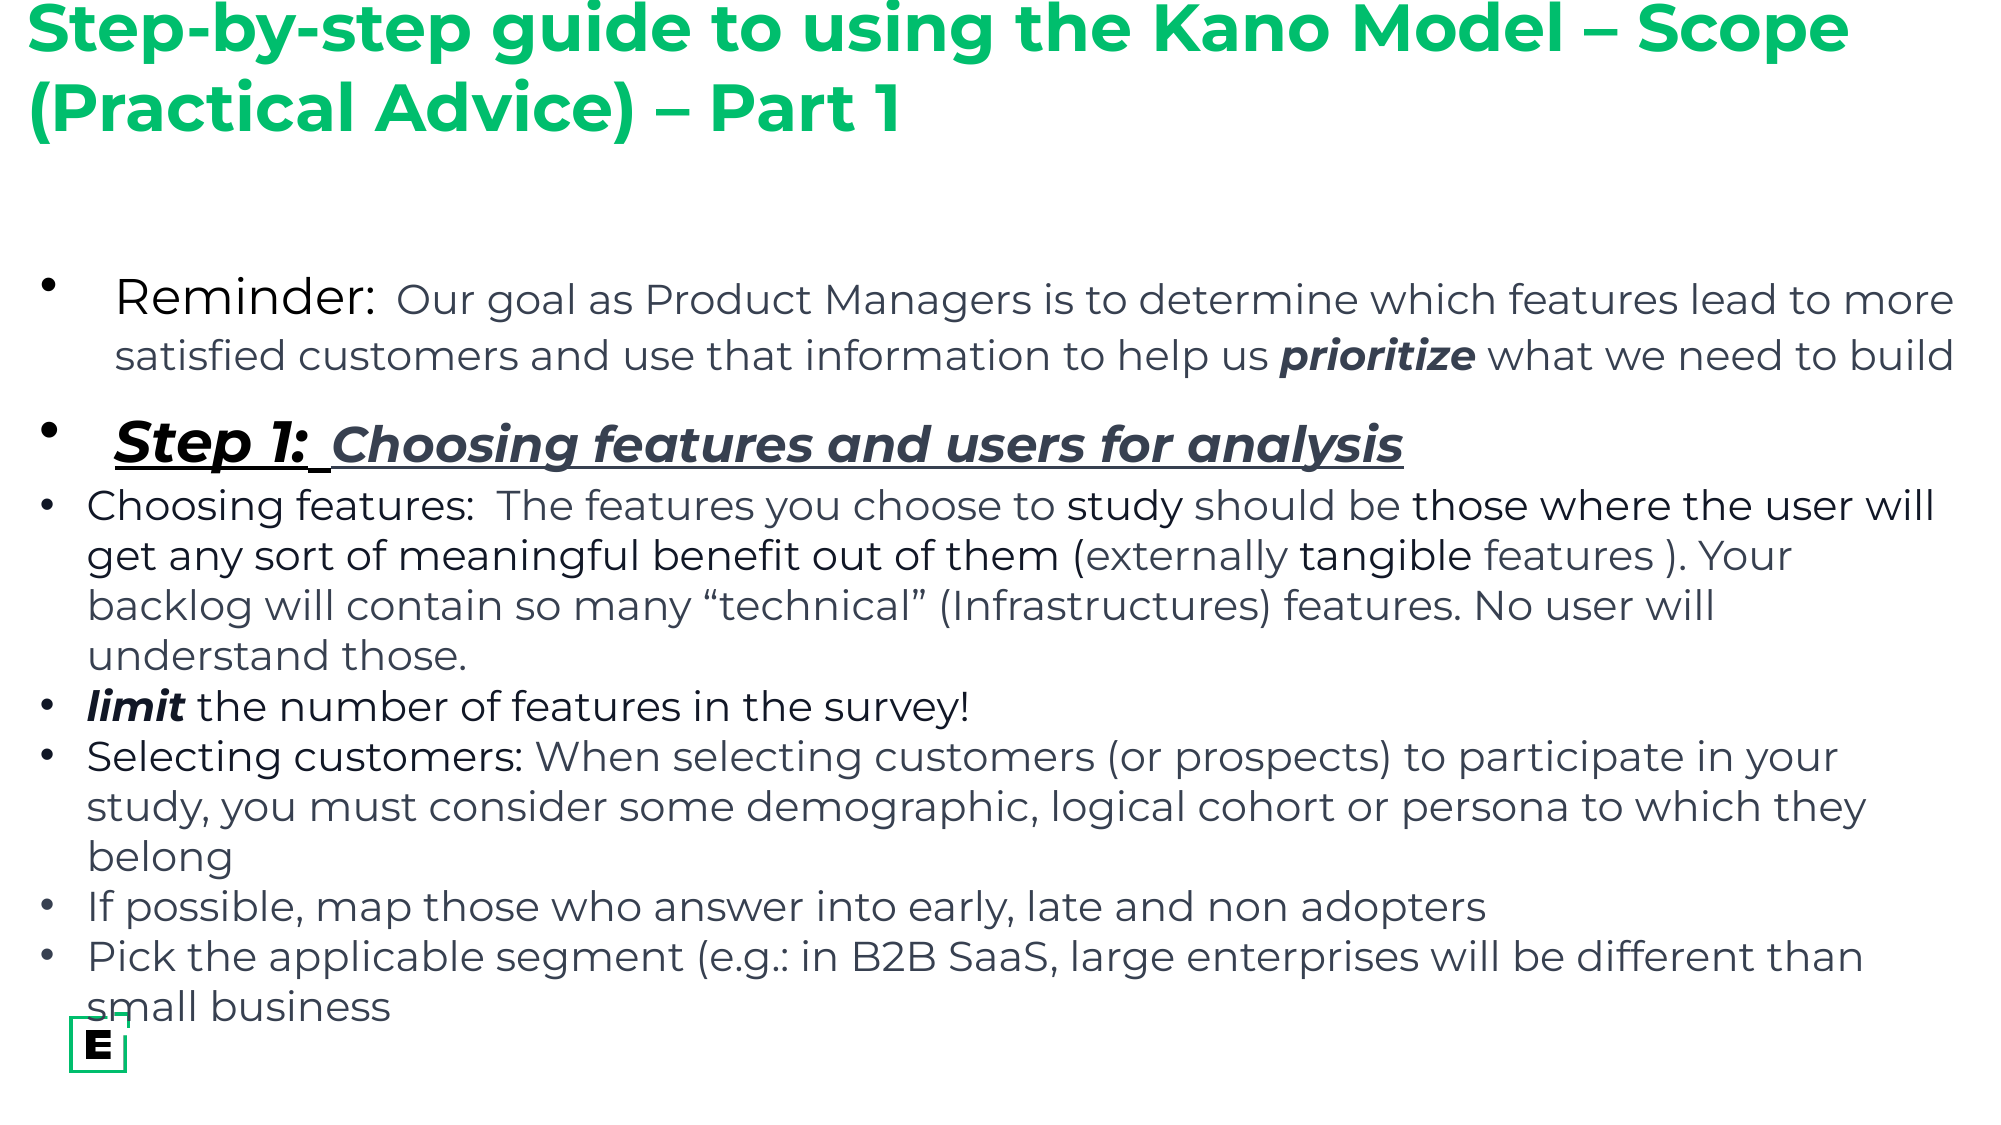

Step-by-step guide to using the Kano Model – Scope (Practical Advice) – Part 1
Reminder: Our goal as Product Managers is to determine which features lead to more satisfied customers and use that information to help us prioritize what we need to build
Step 1: Choosing features and users for analysis
Choosing features:  The features you choose to study should be those where the user will get any sort of meaningful benefit out of them (externally tangible features ). Your backlog will contain so many “technical” (Infrastructures) features. No user will understand those.
limit the number of features in the survey!
Selecting customers: When selecting customers (or prospects) to participate in your study, you must consider some demographic, logical cohort or persona to which they belong
If possible, map those who answer into early, late and non adopters
Pick the applicable segment (e.g.: in B2B SaaS, large enterprises will be different than small business